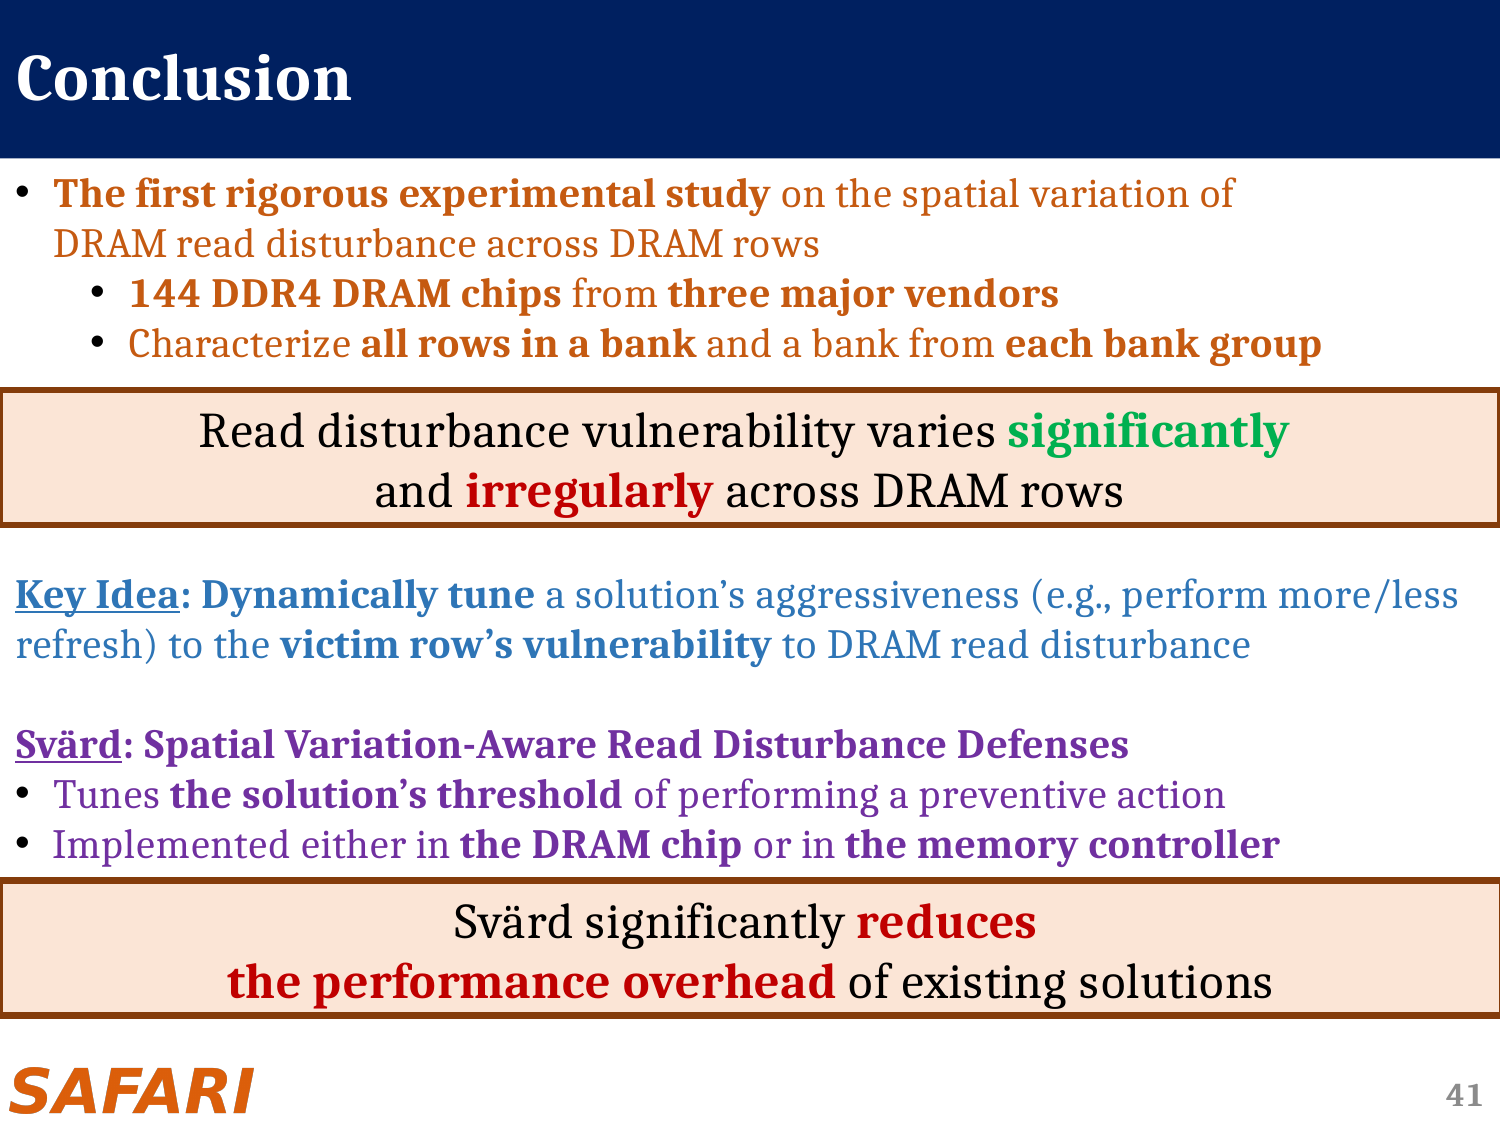

# Conclusion
The first rigorous experimental study on the spatial variation of
DRAM read disturbance across DRAM rows
144 DDR4 DRAM chips from three major vendors
Characterize all rows in a bank and a bank from each bank group

Key Idea: Dynamically tune a solution’s aggressiveness (e.g., perform more/less refresh) to the victim row’s vulnerability to DRAM read disturbance

Svärd: Spatial Variation-Aware Read Disturbance Defenses
Tunes the solution’s threshold of performing a preventive action
Implemented either in the DRAM chip or in the memory controller

Read disturbance vulnerability varies significantly
and irregularly across DRAM rows
Svärd significantly reduces
the performance overhead of existing solutions
41